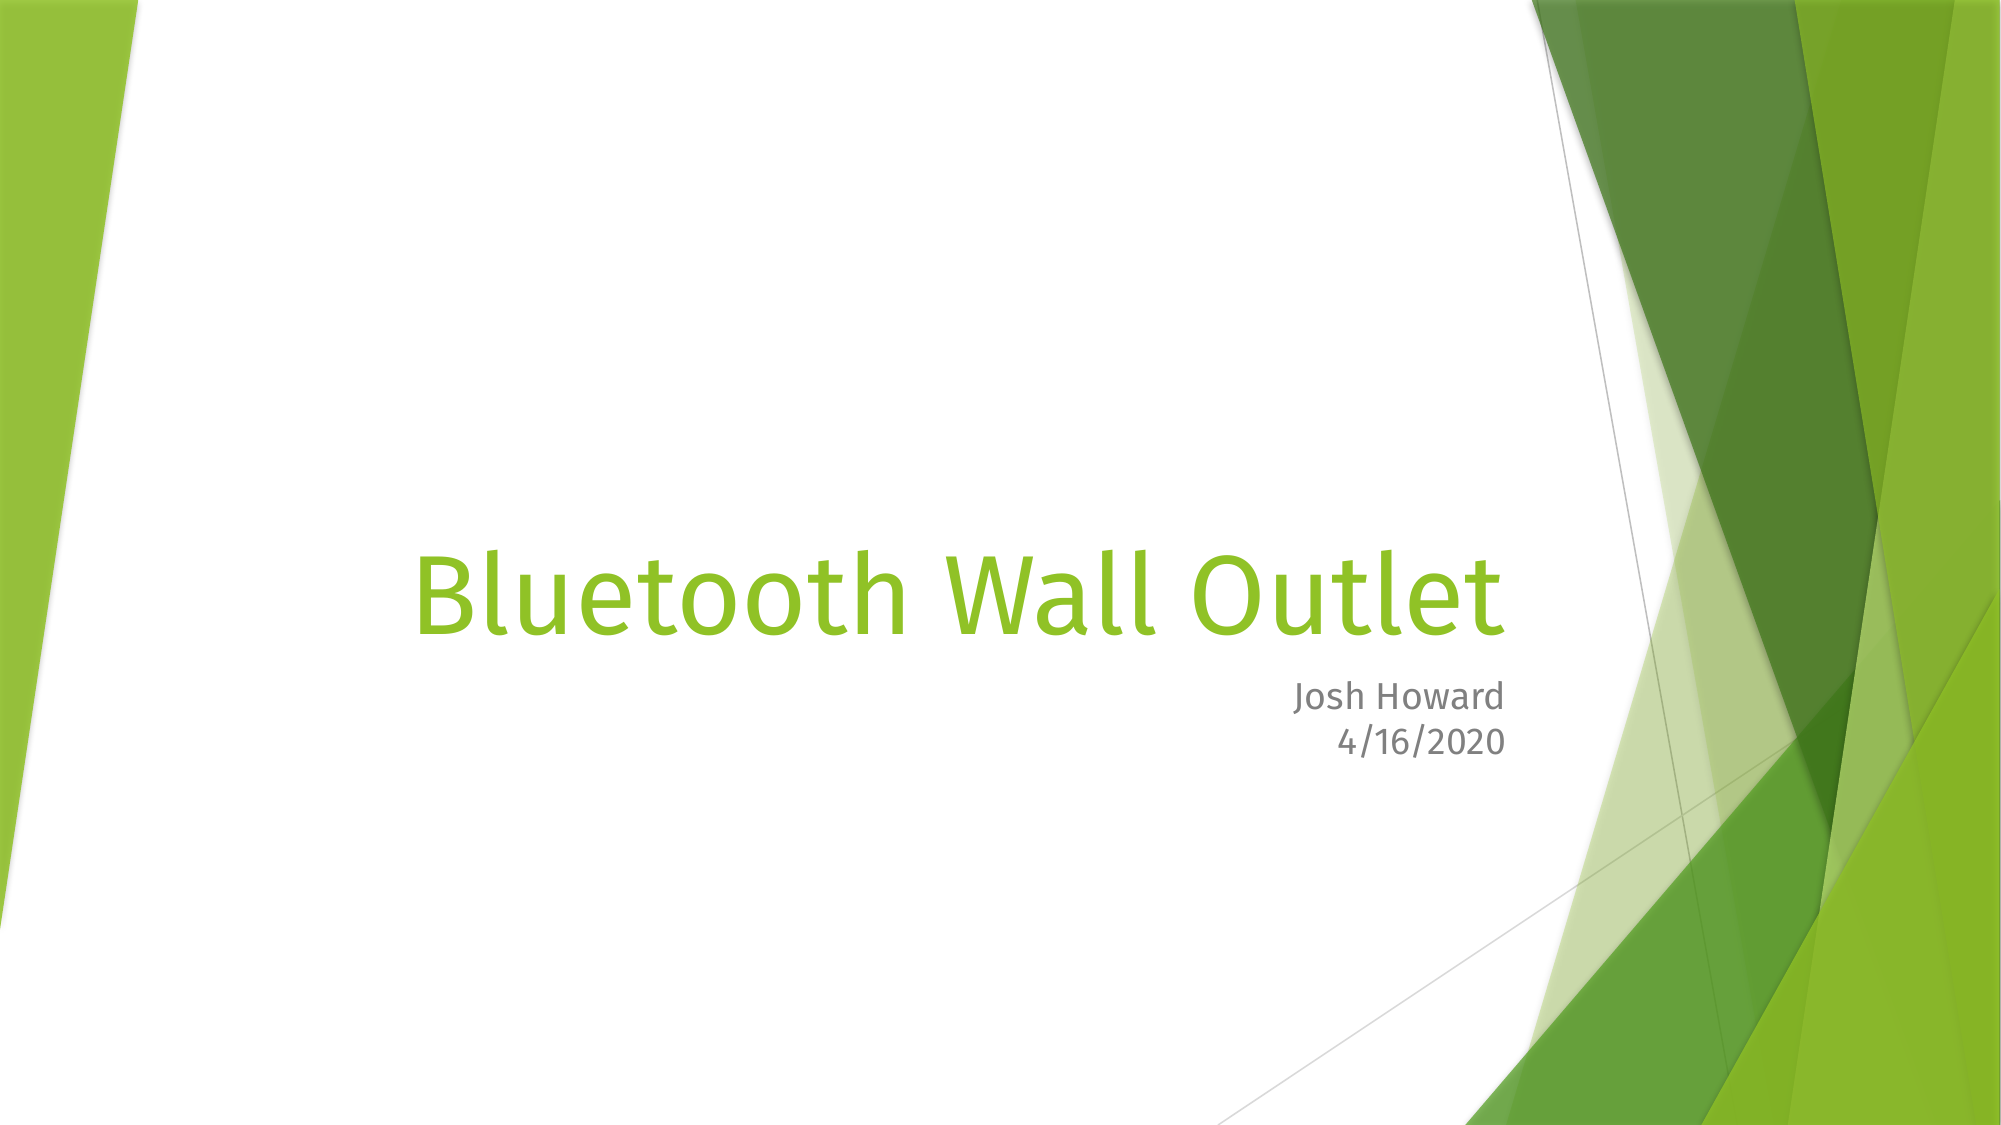

# Bluetooth Wall Outlet
Josh Howard
4/16/2020